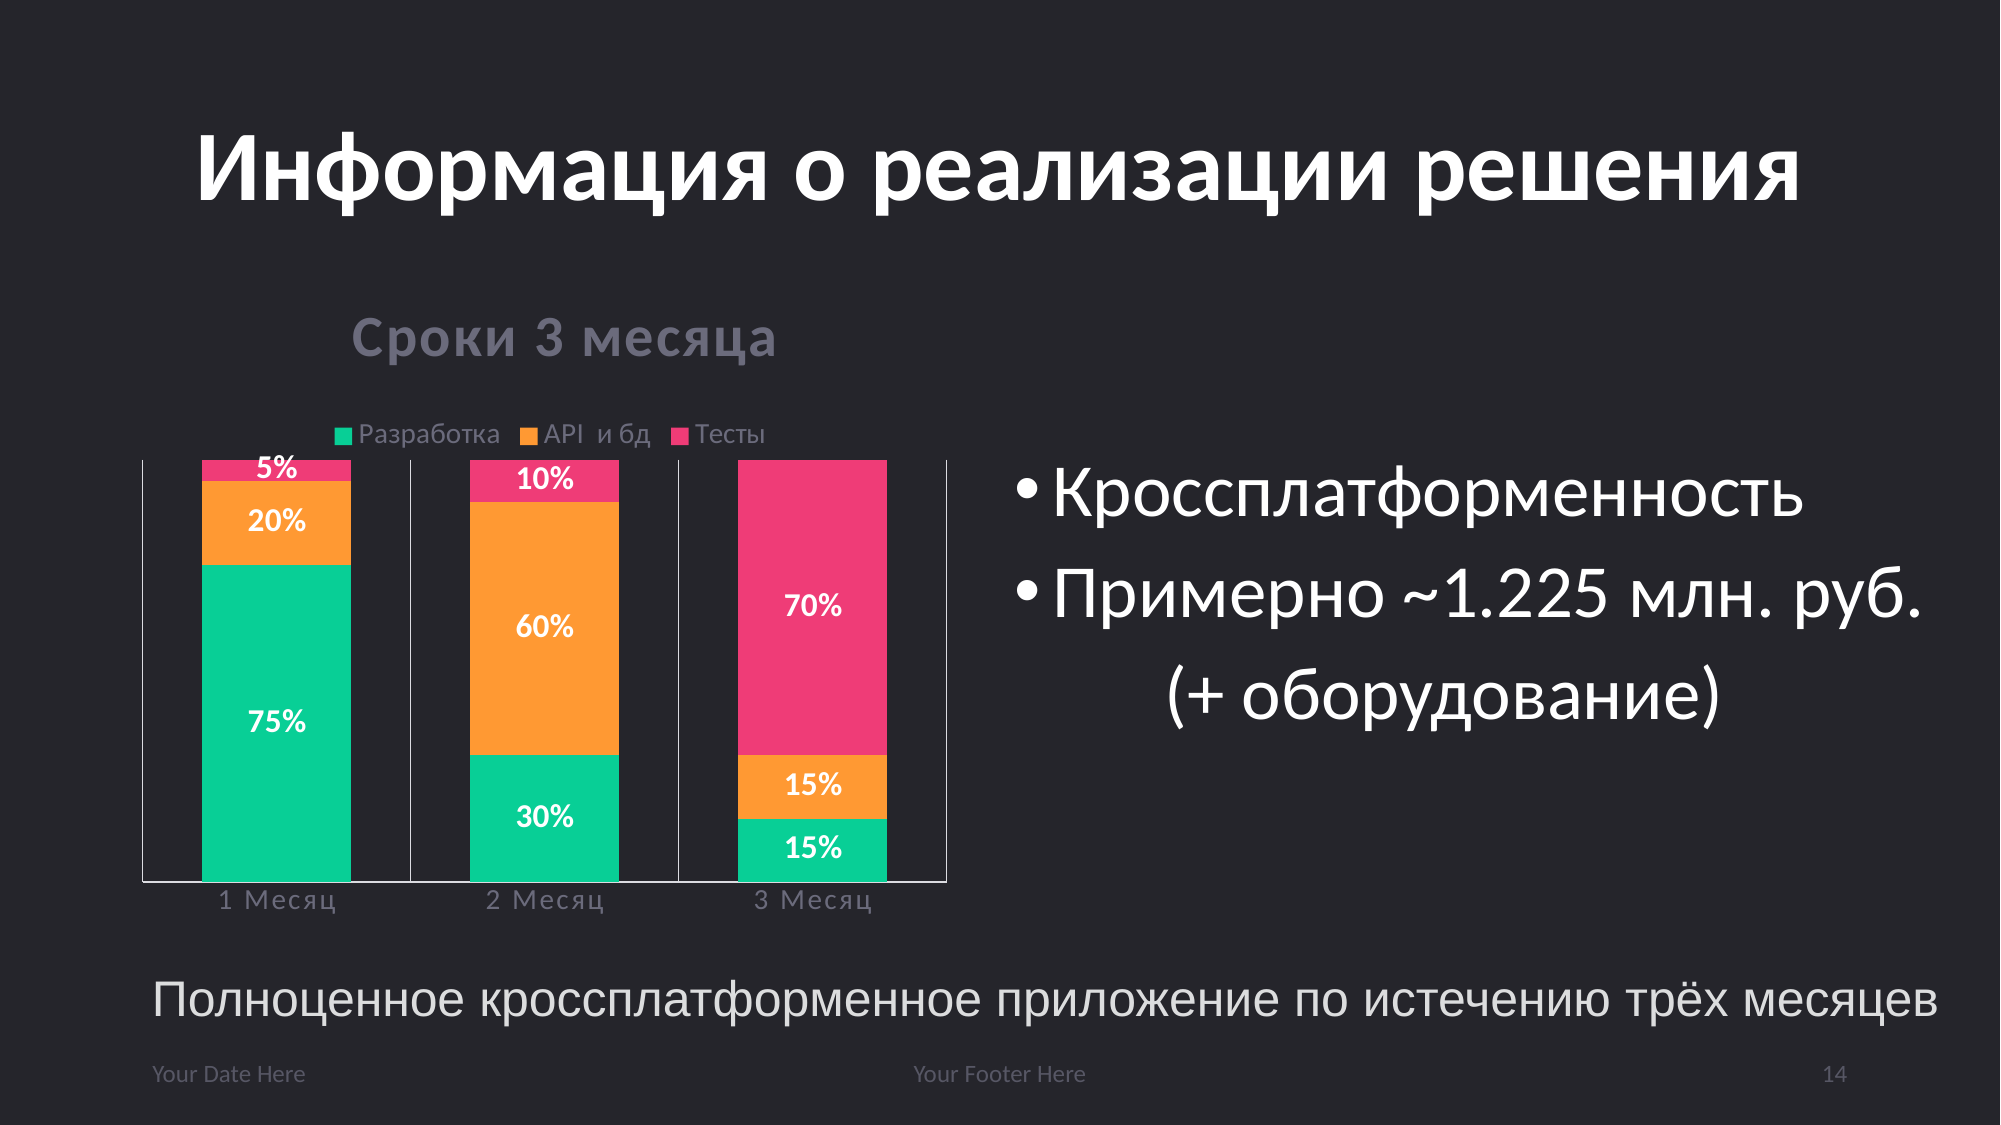

# Информация о реализации решения

### Chart: Сроки 3 месяца

| Category | Разработка | API  и бд | Тесты |
|---|---|---|---|
| 1 Месяц | 0.75 | 0.2 | 0.05 |
| 2 Месяц | 0.3 | 0.6 | 0.1 |
| 3 Месяц | 0.15 | 0.15 | 0.7 |
Кроссплатформенность
Примерно ~1.225 млн. руб.
	(+ оборудование)

Полноценное кроссплатформенное приложение по истечению трёх месяцев
Your Date Here
Your Footer Here
14